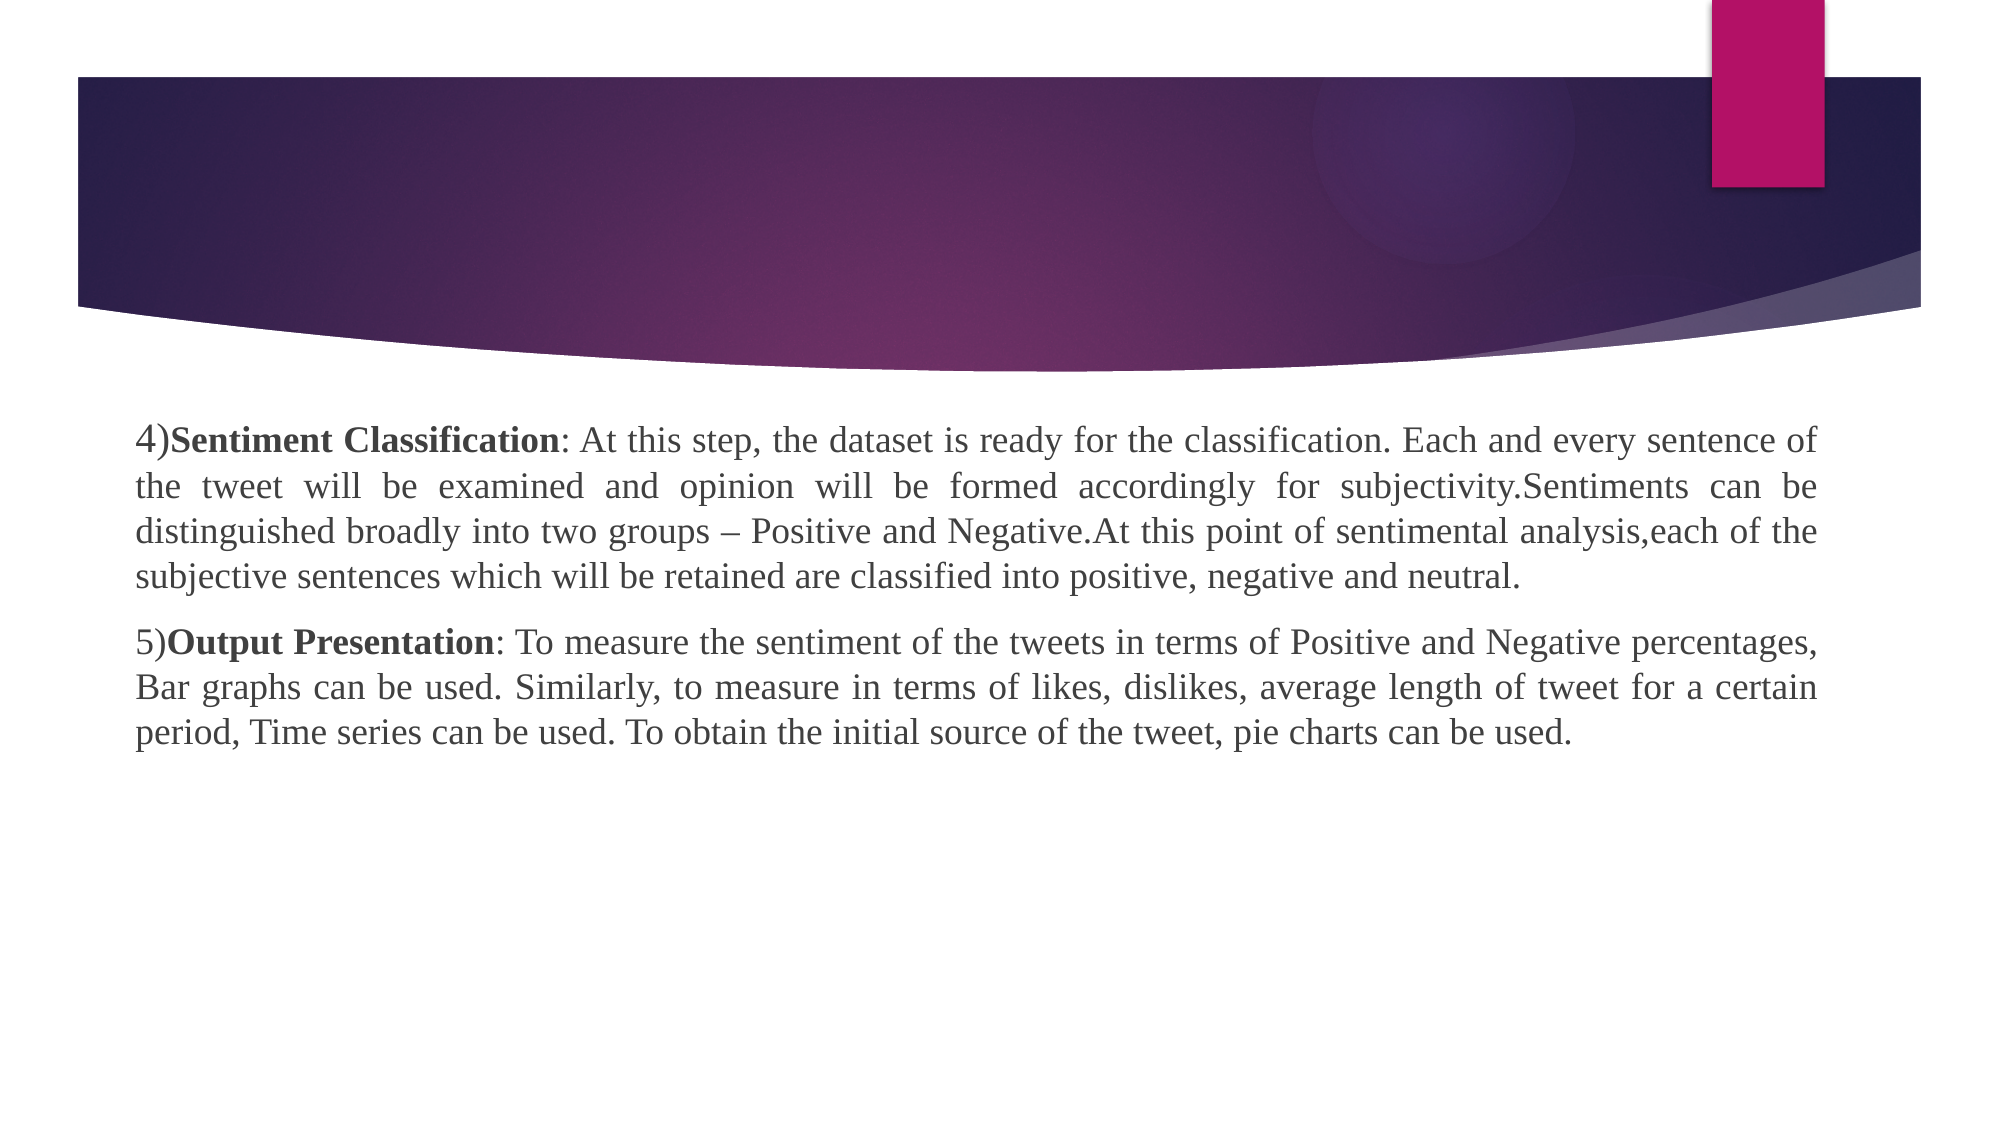

4)Sentiment Classification: At this step, the dataset is ready for the classification. Each and every sentence of the tweet will be examined and opinion will be formed accordingly for subjectivity.Sentiments can be distinguished broadly into two groups – Positive and Negative.At this point of sentimental analysis,each of the subjective sentences which will be retained are classified into positive, negative and neutral.
5)Output Presentation: To measure the sentiment of the tweets in terms of Positive and Negative percentages, Bar graphs can be used. Similarly, to measure in terms of likes, dislikes, average length of tweet for a certain period, Time series can be used. To obtain the initial source of the tweet, pie charts can be used.